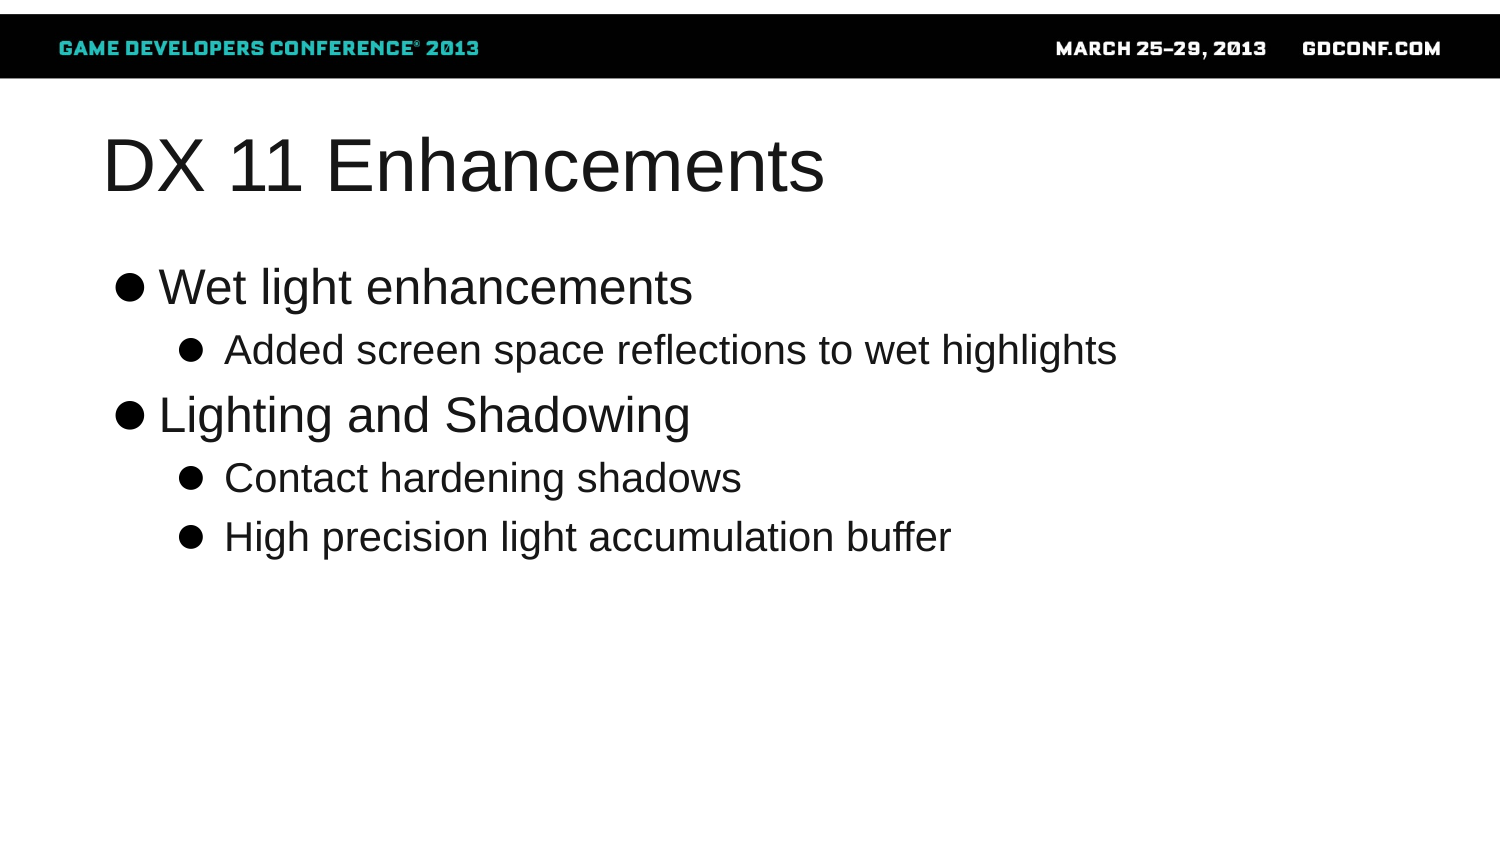

# DX 11 Enhancements
Wet light enhancements
Added screen space reflections to wet highlights
Lighting and Shadowing
Contact hardening shadows
High precision light accumulation buffer